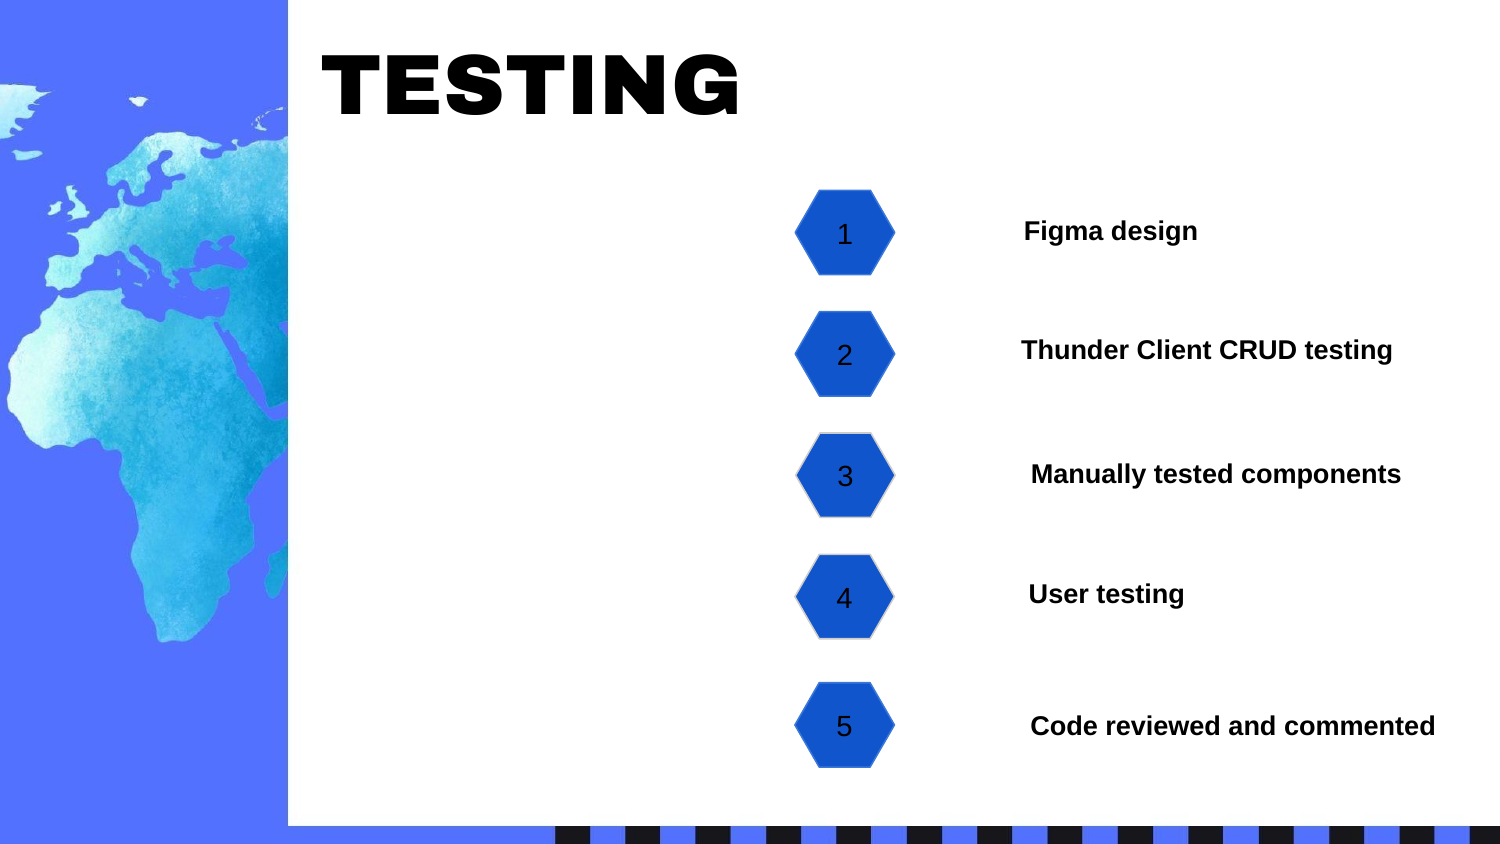

TESTING
1
Figma design

2
Thunder Client CRUD testing

3
Manually tested components

User testing
4
5
Code reviewed and commented